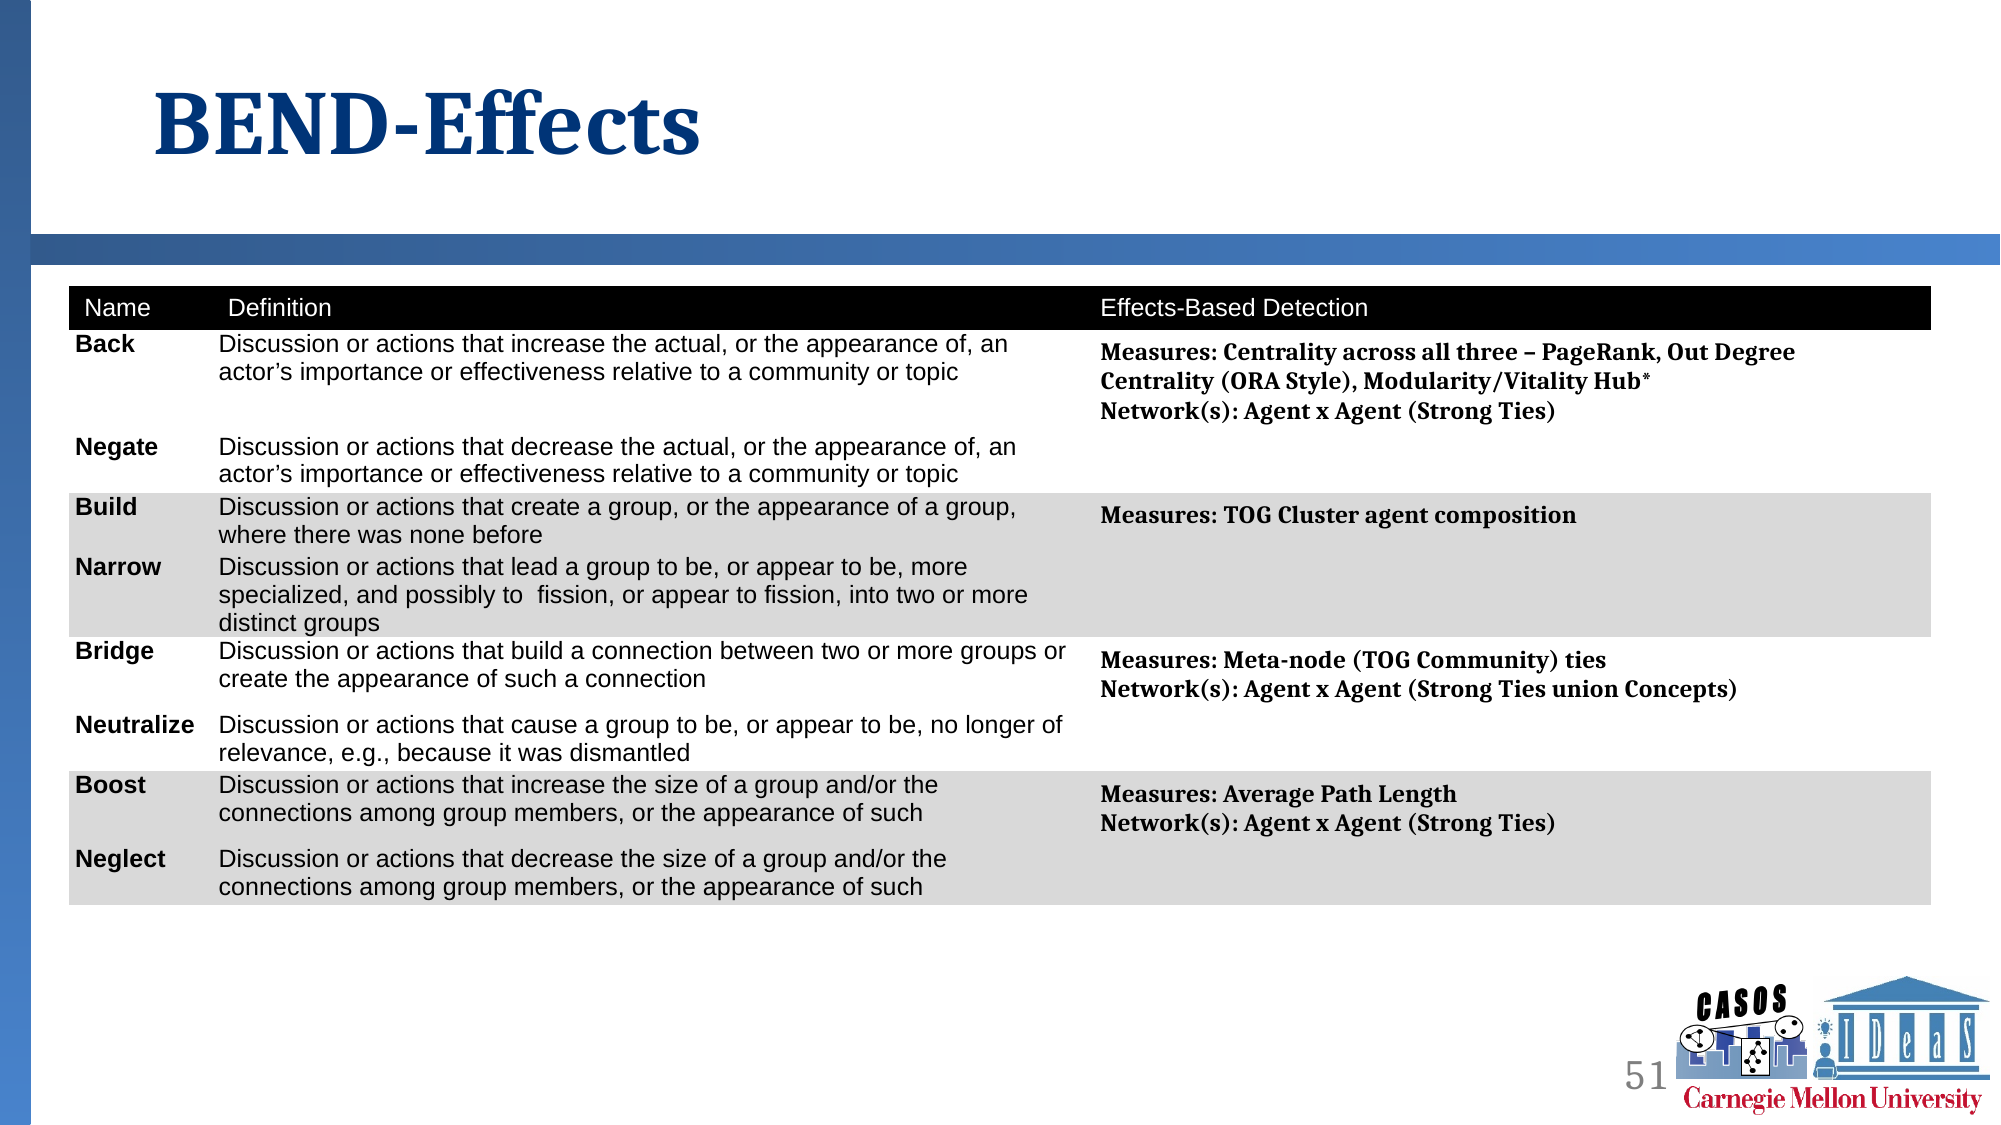

# BEND-Effects
| Name | Definition | Effects-Based Detection |
| --- | --- | --- |
| Back | Discussion or actions that increase the actual, or the appearance of, an actor’s importance or effectiveness relative to a community or topic | Measures: Centrality across all three – PageRank, Out Degree Centrality (ORA Style), Modularity/Vitality Hub\* Network(s): Agent x Agent (Strong Ties) |
| Negate | Discussion or actions that decrease the actual, or the appearance of, an actor’s importance or effectiveness relative to a community or topic |  |
| Build | Discussion or actions that create a group, or the appearance of a group, where there was none before | Measures: TOG Cluster agent composition |
| Narrow | Discussion or actions that lead a group to be, or appear to be, more specialized, and possibly to fission, or appear to fission, into two or more distinct groups |  |
| Bridge | Discussion or actions that build a connection between two or more groups or create the appearance of such a connection | Measures: Meta-node (TOG Community) ties Network(s): Agent x Agent (Strong Ties union Concepts) |
| Neutralize | Discussion or actions that cause a group to be, or appear to be, no longer of relevance, e.g., because it was dismantled |  |
| Boost | Discussion or actions that increase the size of a group and/or the connections among group members, or the appearance of such | Measures: Average Path Length Network(s): Agent x Agent (Strong Ties) |
| Neglect | Discussion or actions that decrease the size of a group and/or the connections among group members, or the appearance of such |  |
51